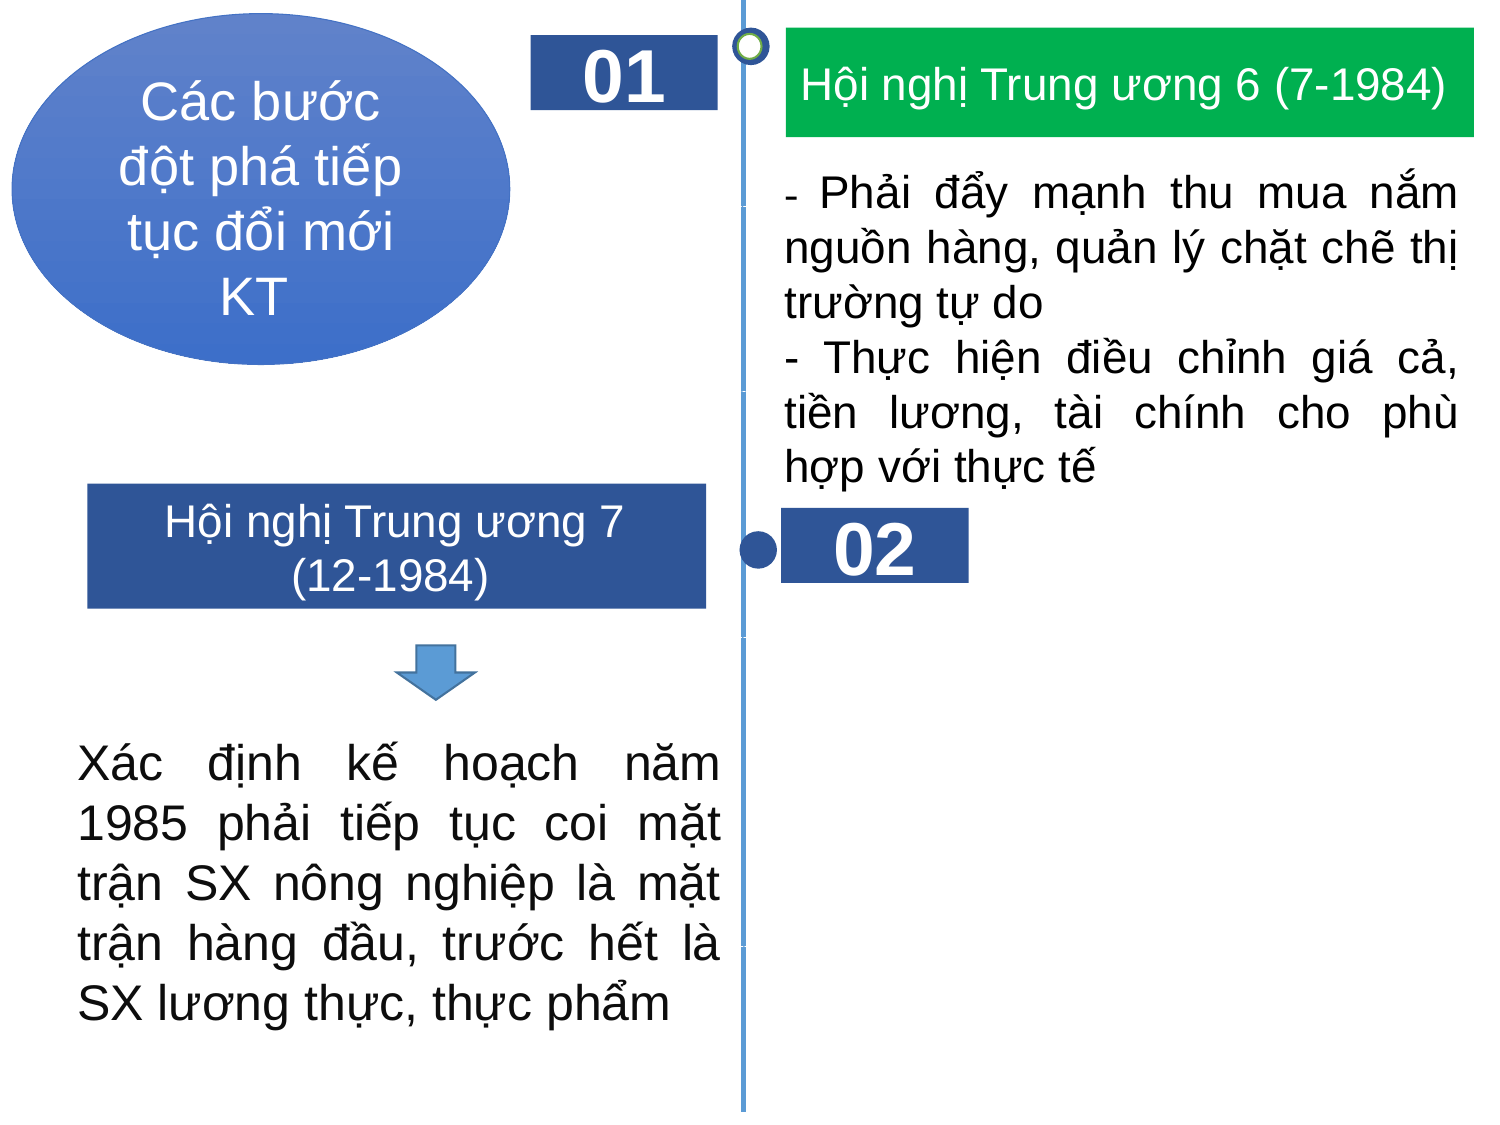

Các bước đột phá tiếp tục đổi mới KT

Hội nghị Trung ương 6 (7-1984)

01
- Phải đẩy mạnh thu mua nắm nguồn hàng, quản lý chặt chẽ thị trường tự do
- Thực hiện điều chỉnh giá cả, tiền lương, tài chính cho phù hợp với thực tế

 Hội nghị Trung ương 7
(12-1984)
02

Xác định kế hoạch năm 1985 phải tiếp tục coi mặt trận SX nông nghiệp là mặt trận hàng đầu, trước hết là SX lương thực, thực phẩm